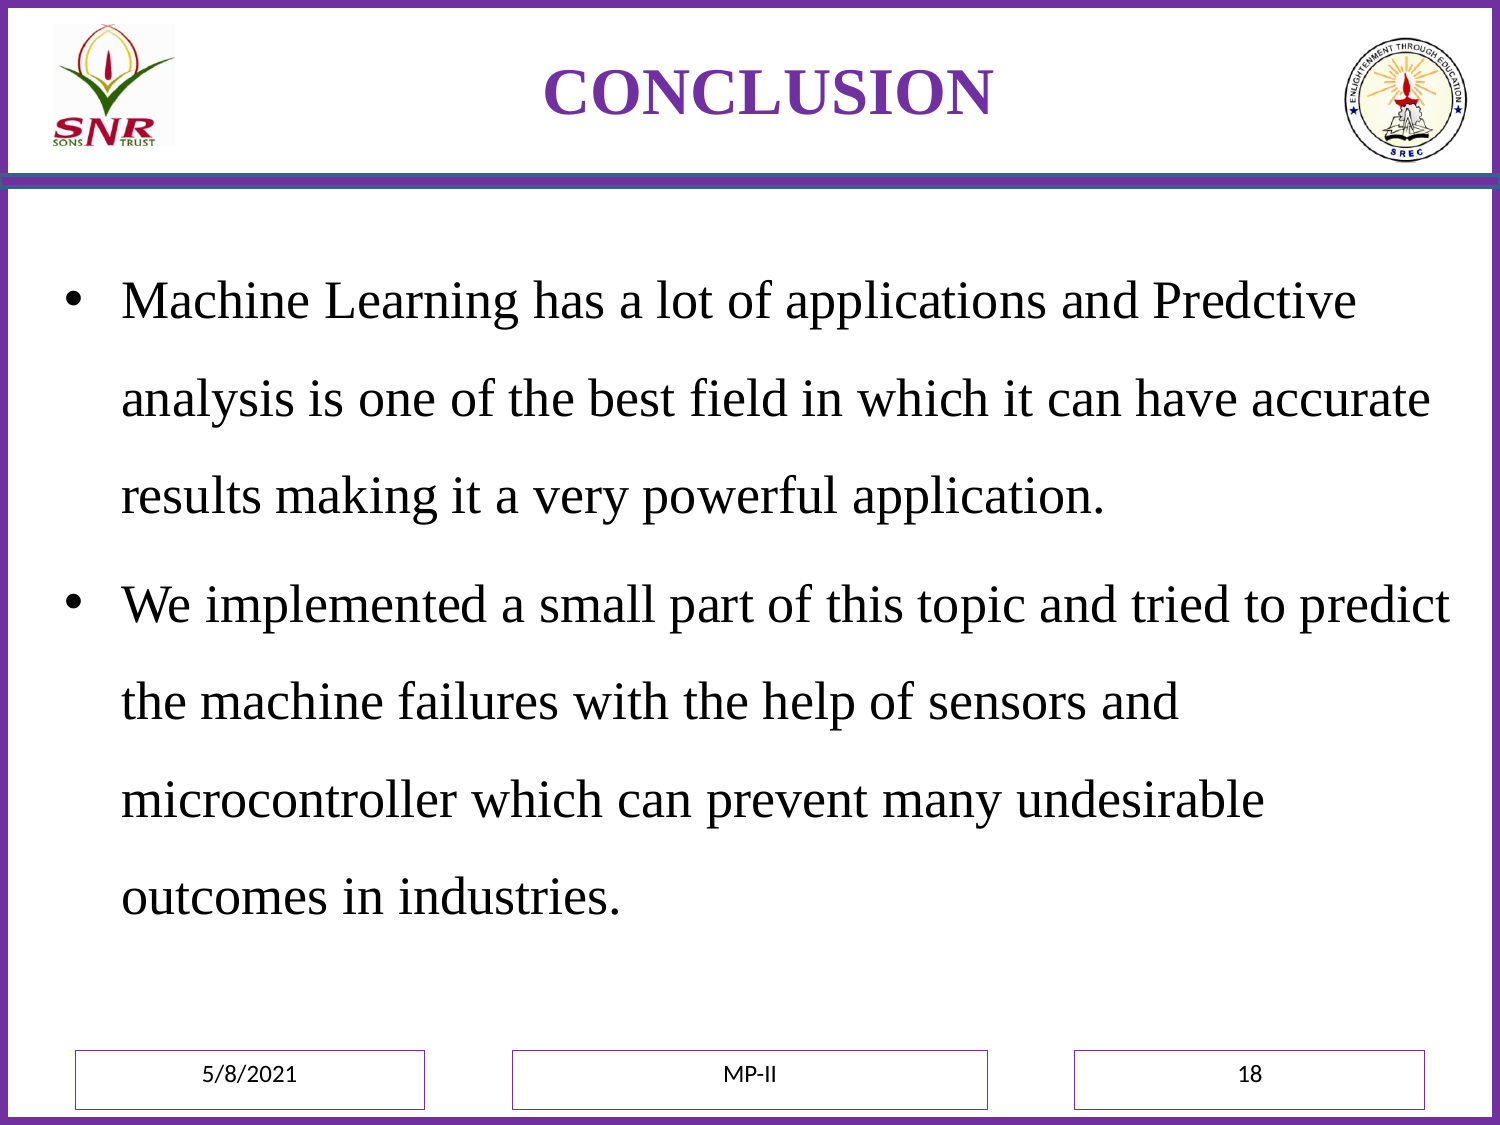

# CONCLUSION
Machine Learning has a lot of applications and Predctive analysis is one of the best field in which it can have accurate results making it a very powerful application.
We implemented a small part of this topic and tried to predict the machine failures with the help of sensors and microcontroller which can prevent many undesirable outcomes in industries.

5/8/2021
MP-II
18